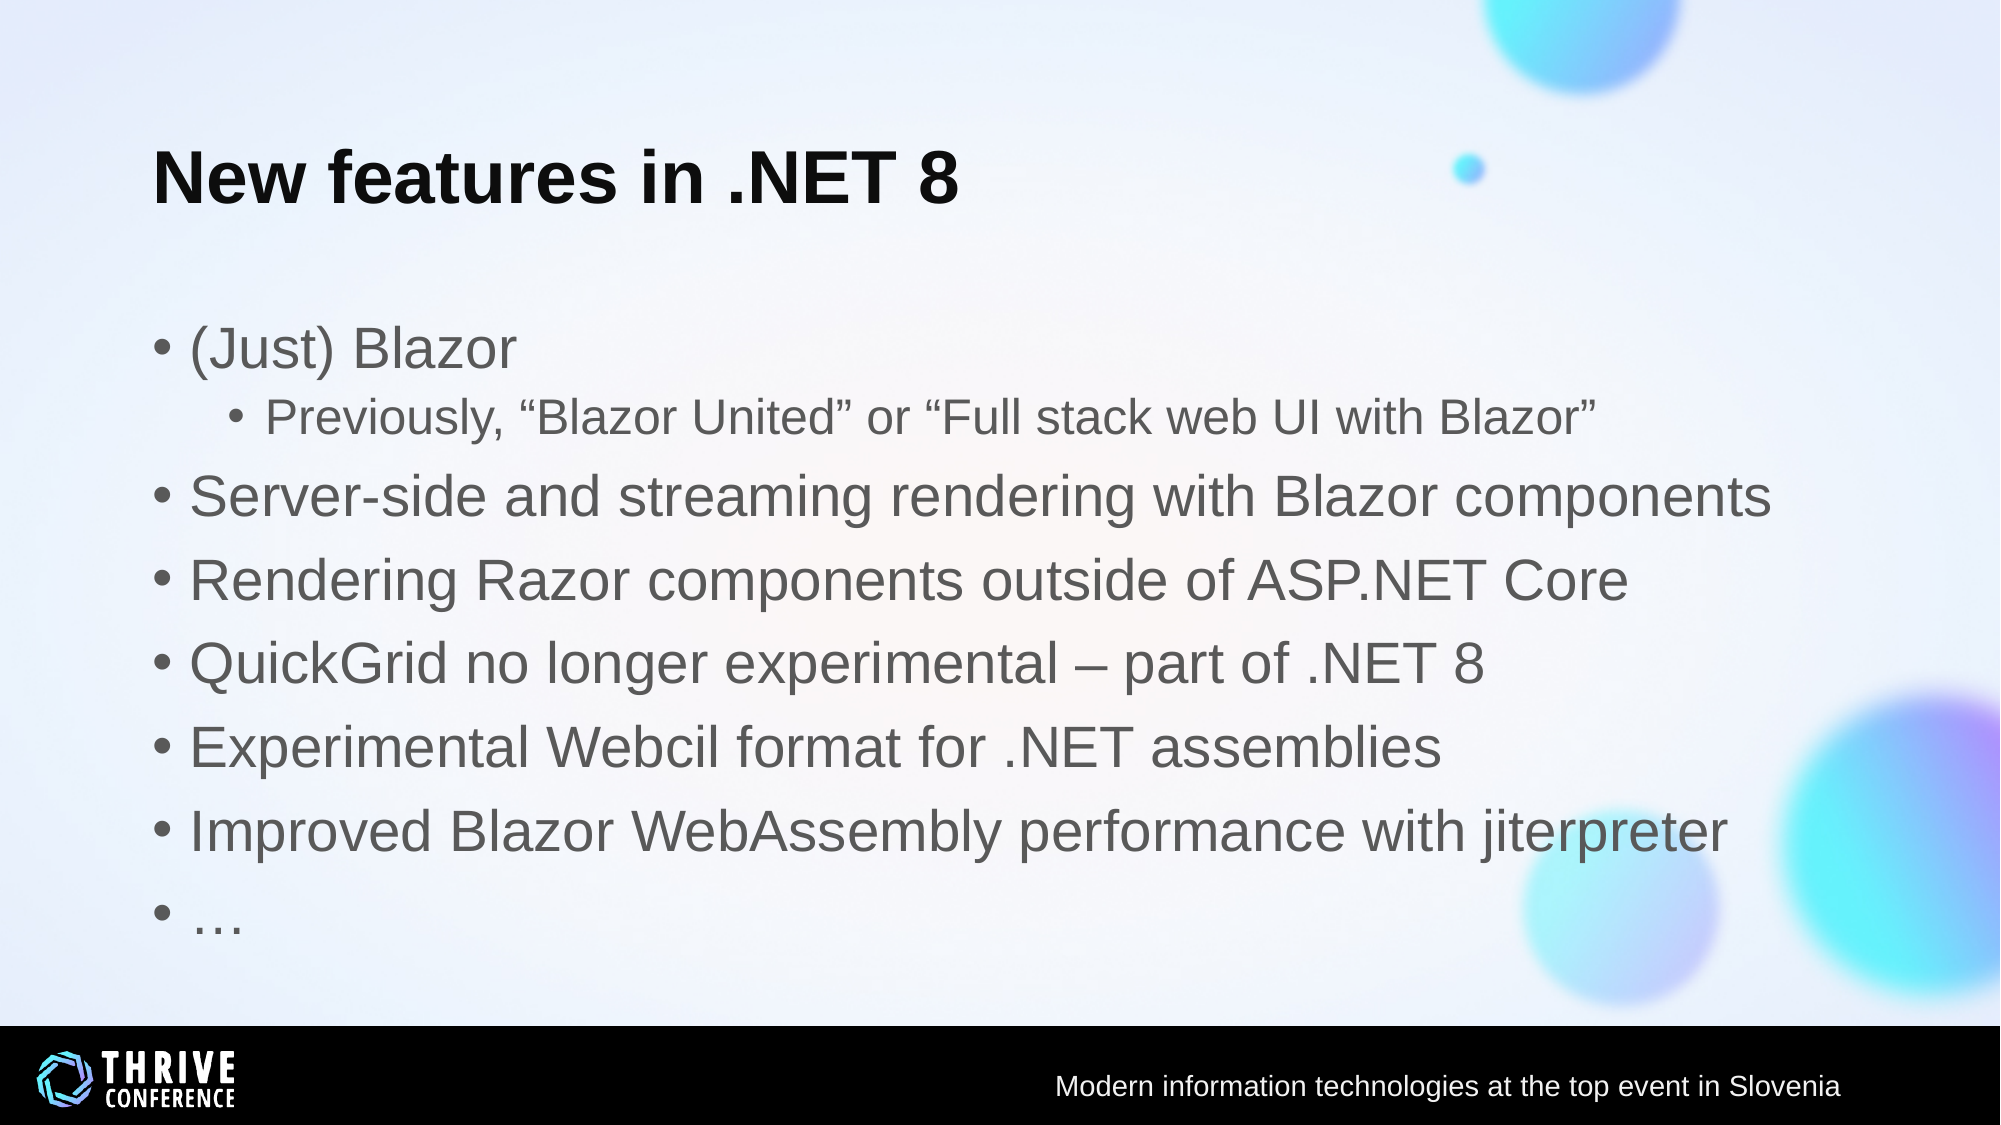

# New features in .NET 8
(Just) Blazor
Previously, “Blazor United” or “Full stack web UI with Blazor”
Server-side and streaming rendering with Blazor components
Rendering Razor components outside of ASP.NET Core
QuickGrid no longer experimental – part of .NET 8
Experimental Webcil format for .NET assemblies
Improved Blazor WebAssembly performance with jiterpreter
…